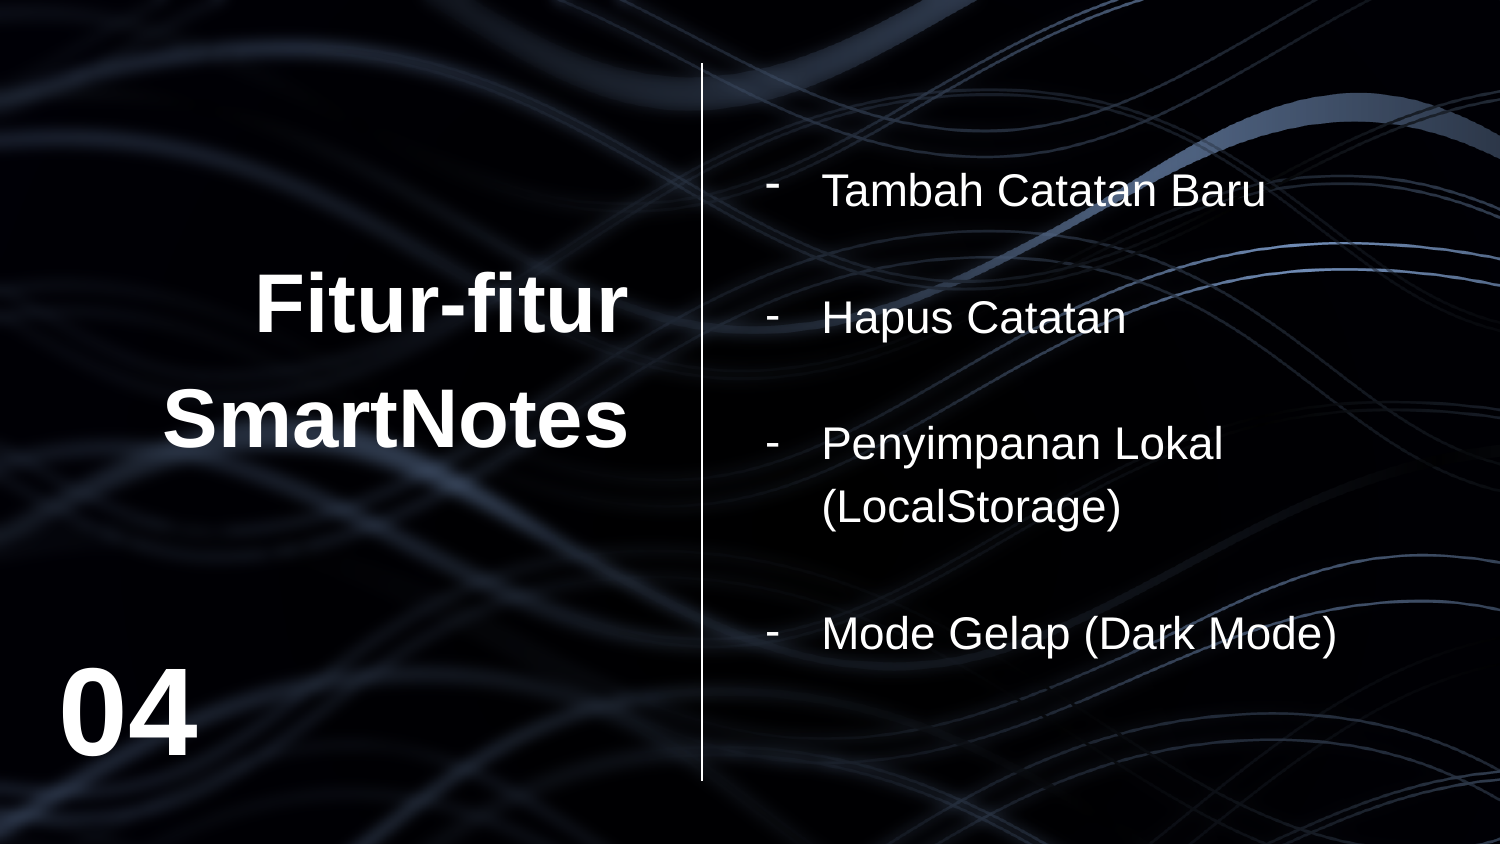

Tambah Catatan Baru

Hapus Catatan

Penyimpanan Lokal (LocalStorage)

Mode Gelap (Dark Mode)

# Fitur-fitur SmartNotes
04